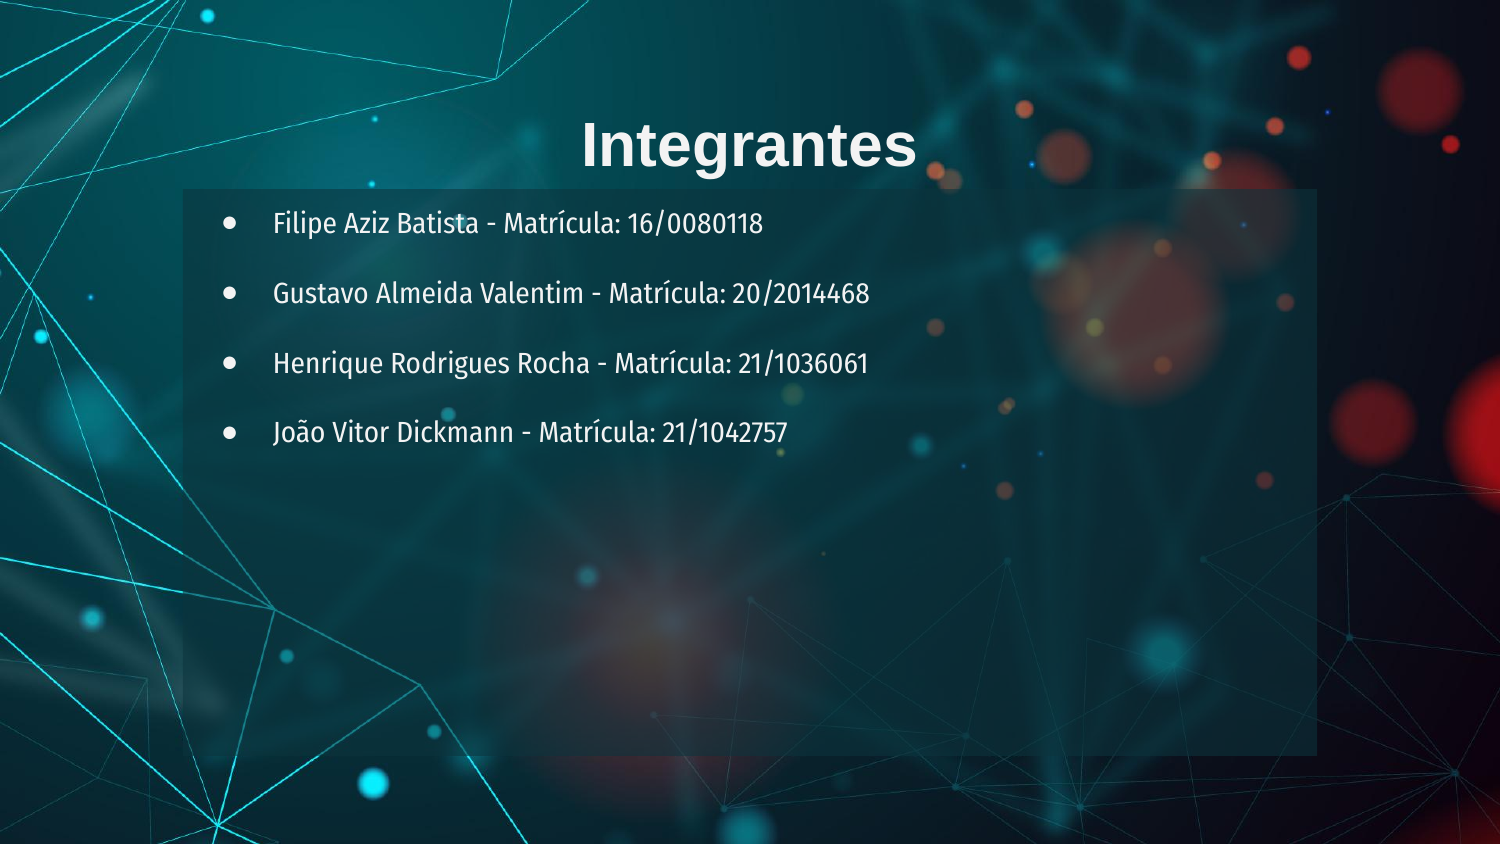

# Integrantes
Filipe Aziz Batista - Matrícula: 16/0080118

Gustavo Almeida Valentim - Matrícula: 20/2014468

Henrique Rodrigues Rocha - Matrícula: 21/1036061

João Vitor Dickmann - Matrícula: 21/1042757